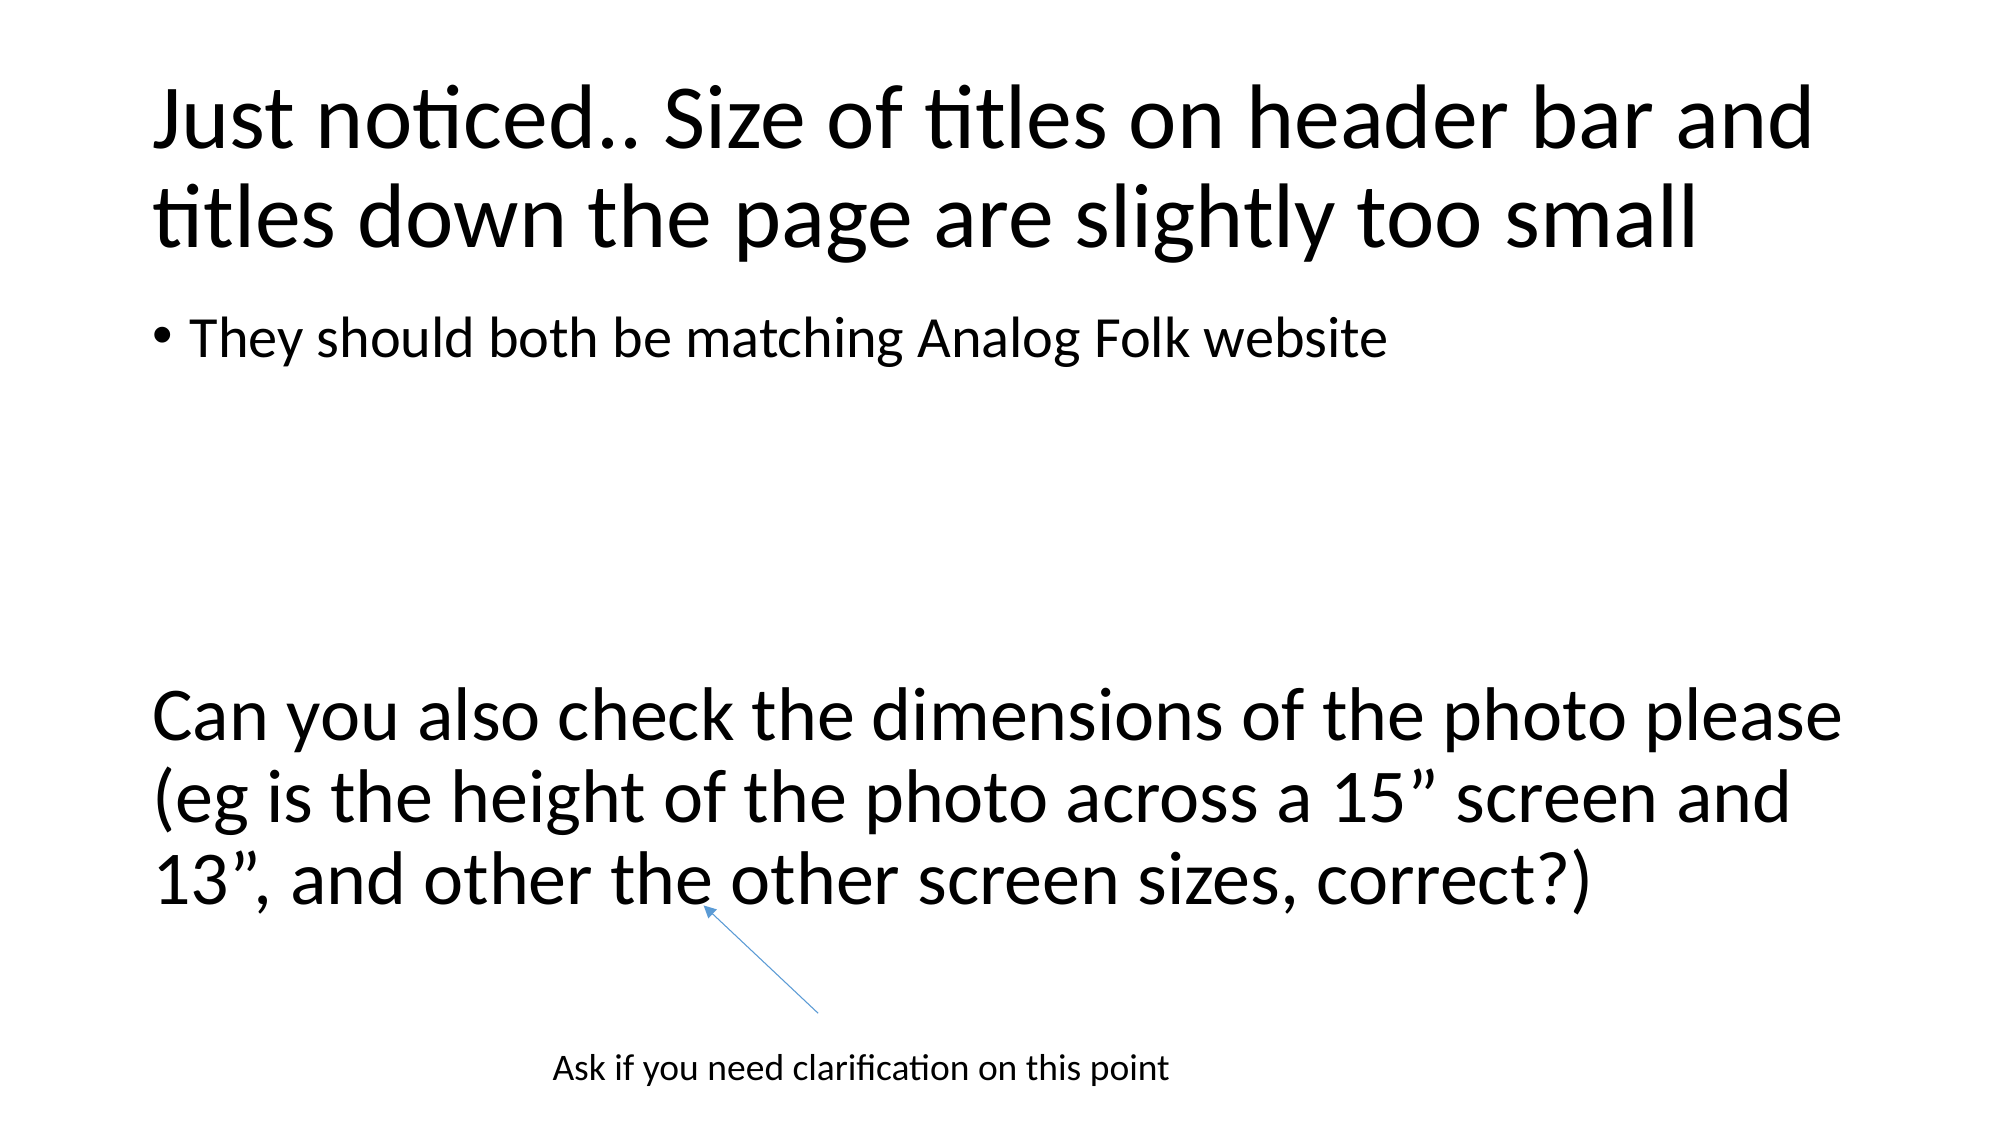

# Just noticed.. Size of titles on header bar and titles down the page are slightly too small
They should both be matching Analog Folk website
Can you also check the dimensions of the photo please (eg is the height of the photo across a 15” screen and 13”, and other the other screen sizes, correct?)
Ask if you need clarification on this point